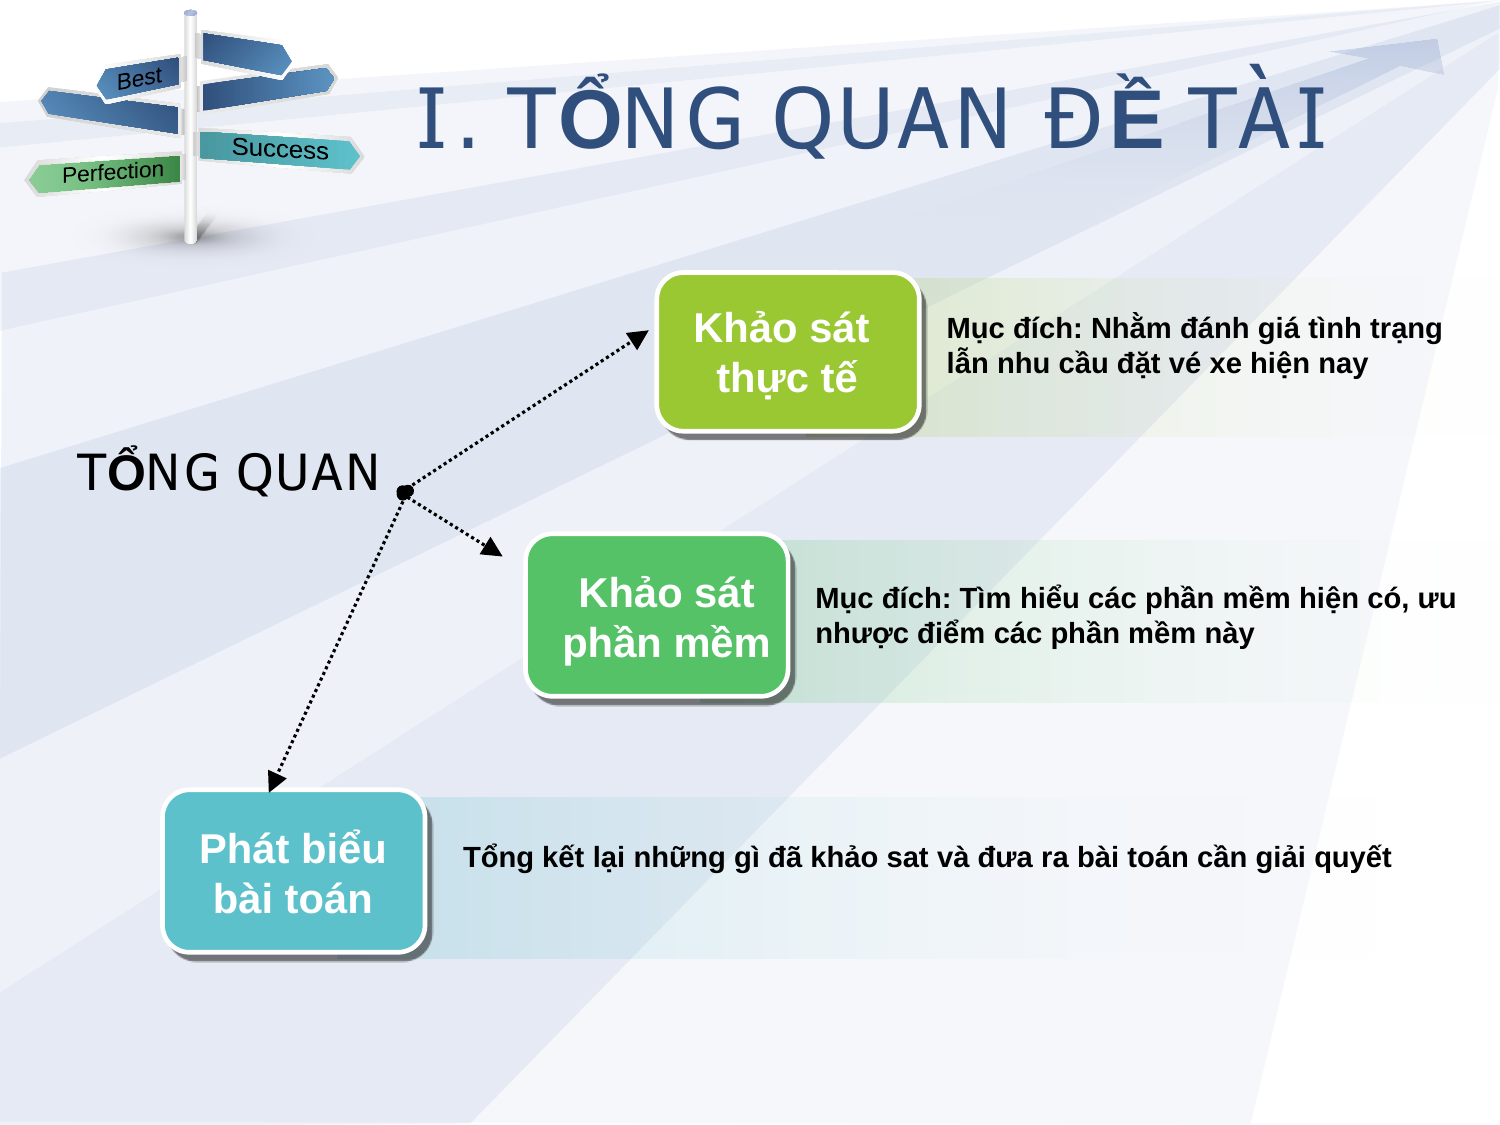

# I. TỔNG QUAN ĐỀ TÀI

Khảo sát  thực tế
Mục đích: Nhằm đánh giá tình trạng lẫn nhu cầu đặt vé xe hiện nay

TỔNG QUAN

Khảo sát phần mềm
Mục đích: Tìm hiểu các phần mềm hiện có, ưu nhược điểm các phần mềm này

Phát biểu bài toán
Tổng kết lại những gì đã khảo sat và đưa ra bài toán cần giải quyết